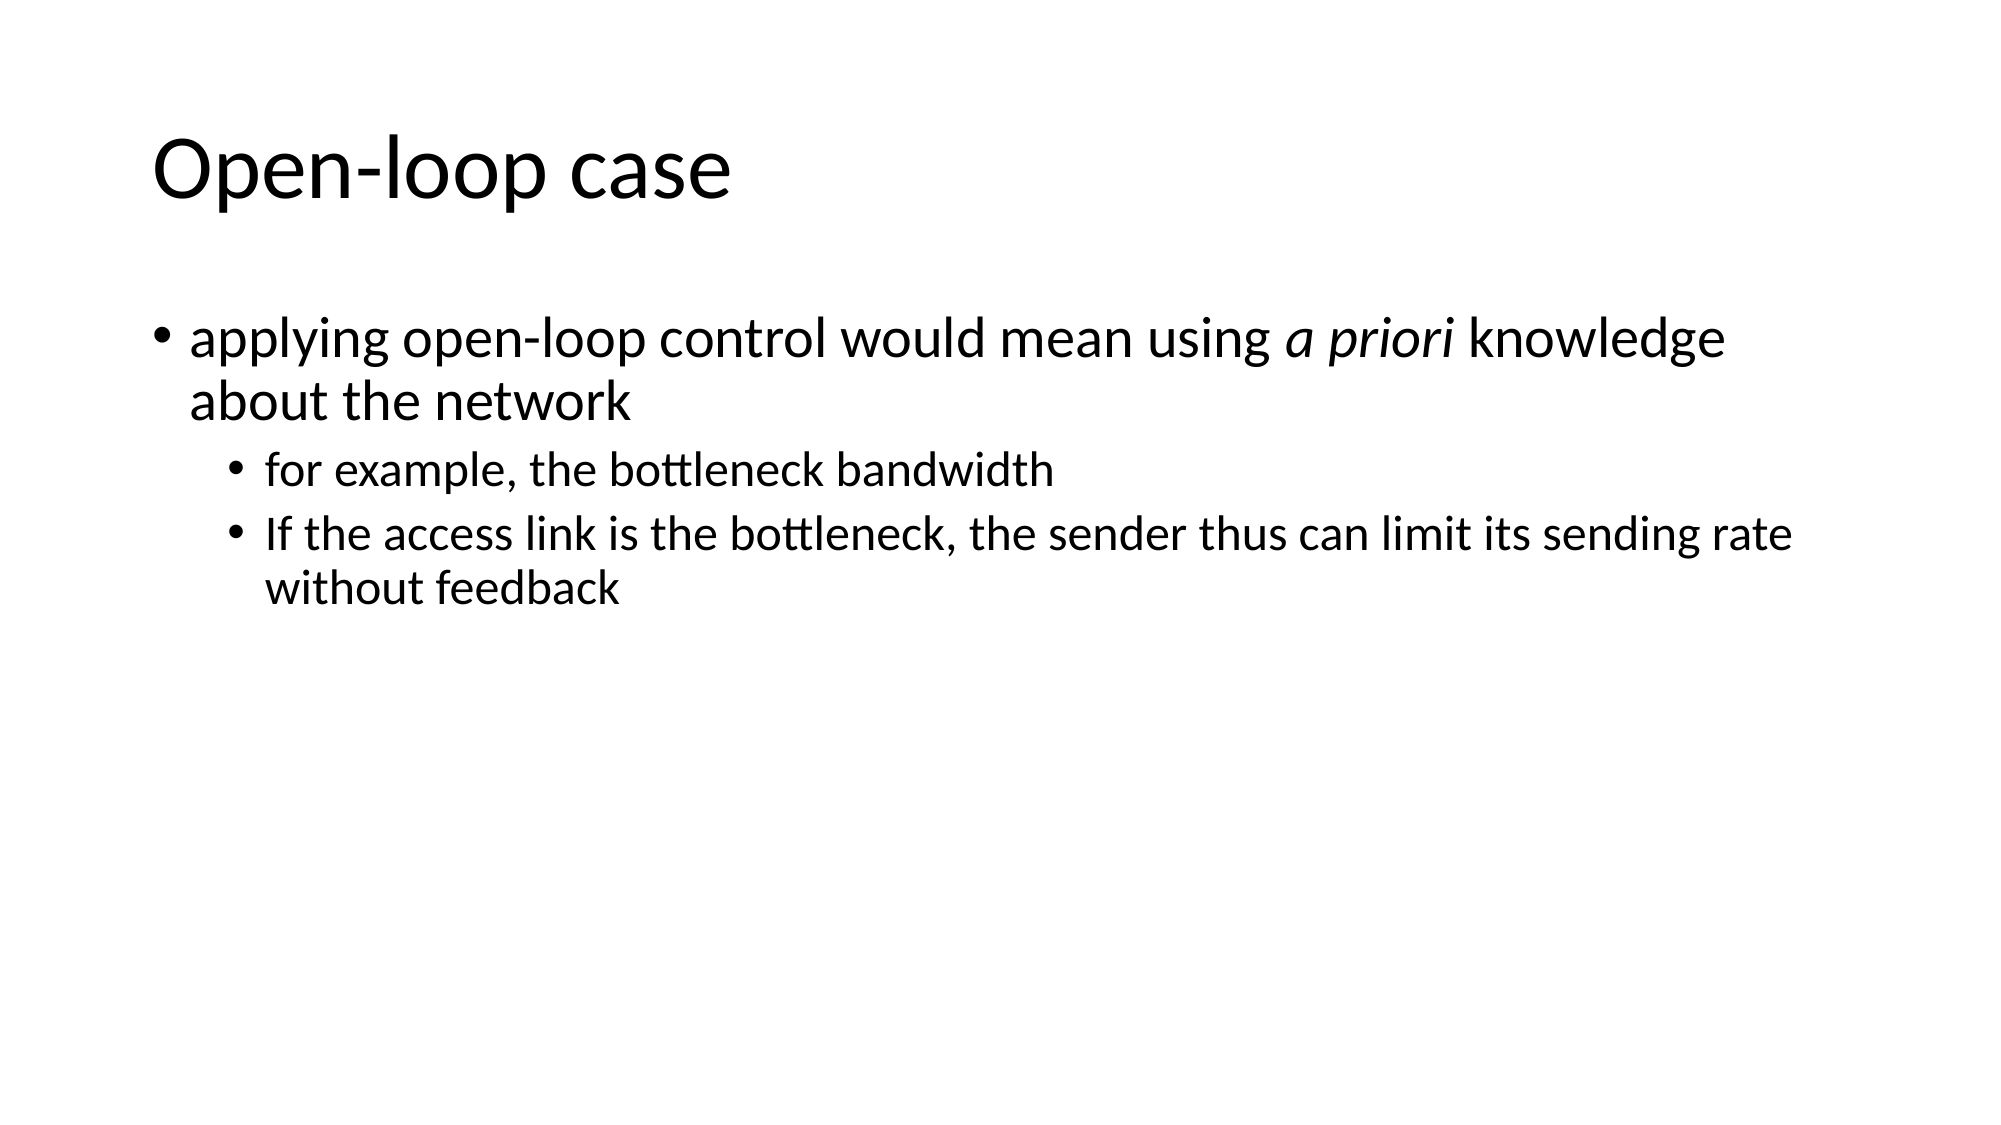

# Open-loop case
applying open-loop control would mean using a priori knowledge about the network
for example, the bottleneck bandwidth
If the access link is the bottleneck, the sender thus can limit its sending rate without feedback

61